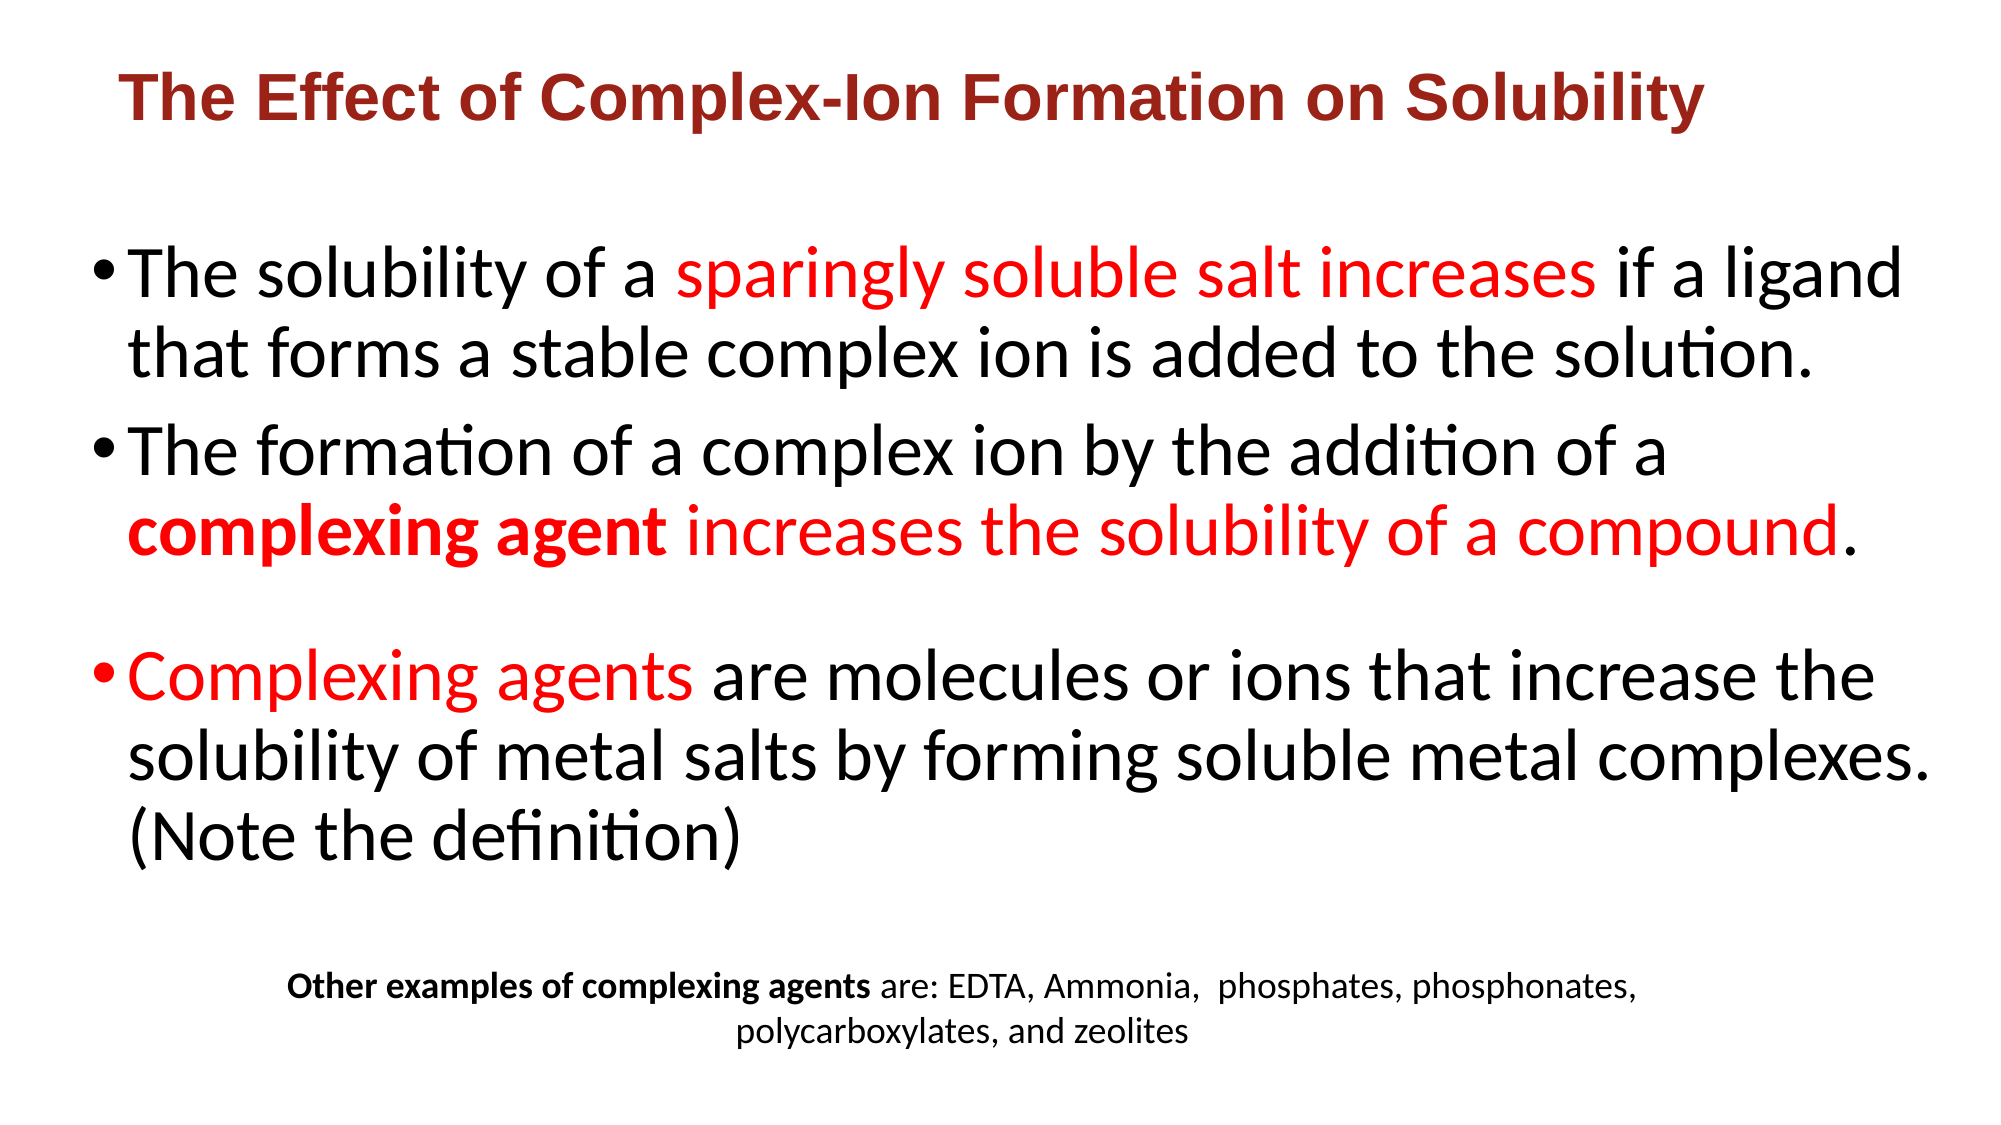

The Effect of Complex-Ion Formation on Solubility
The solubility of a sparingly soluble salt increases if a ligand that forms a stable complex ion is added to the solution.
The formation of a complex ion by the addition of a complexing agent increases the solubility of a compound.

Complexing agents are molecules or ions that increase the solubility of metal salts by forming soluble metal complexes. (Note the definition)
Other examples of complexing agents are: EDTA, Ammonia,  phosphates, phosphonates, polycarboxylates, and zeolites